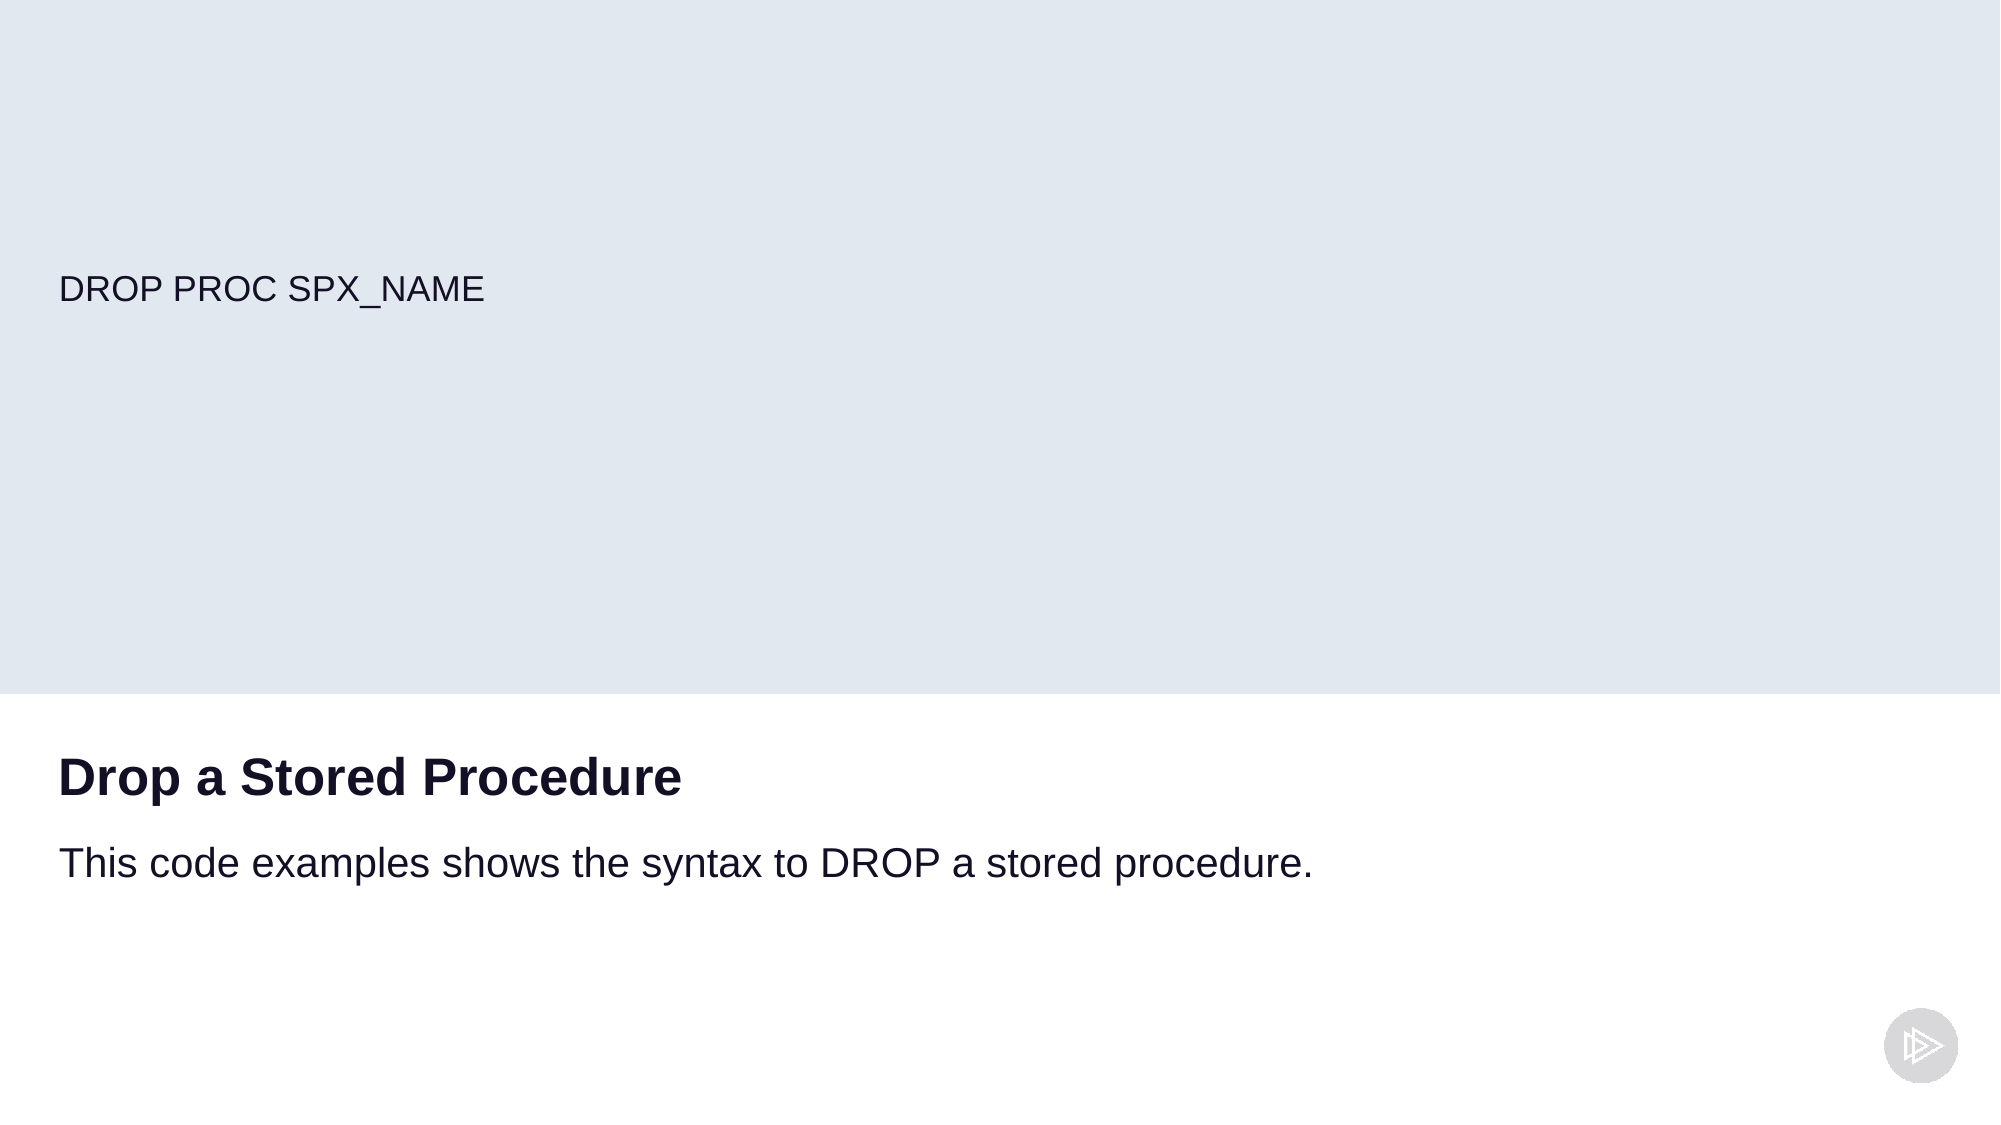

DROP PROC SPX_NAME

# Drop a Stored Procedure
This code examples shows the syntax to DROP a stored procedure.